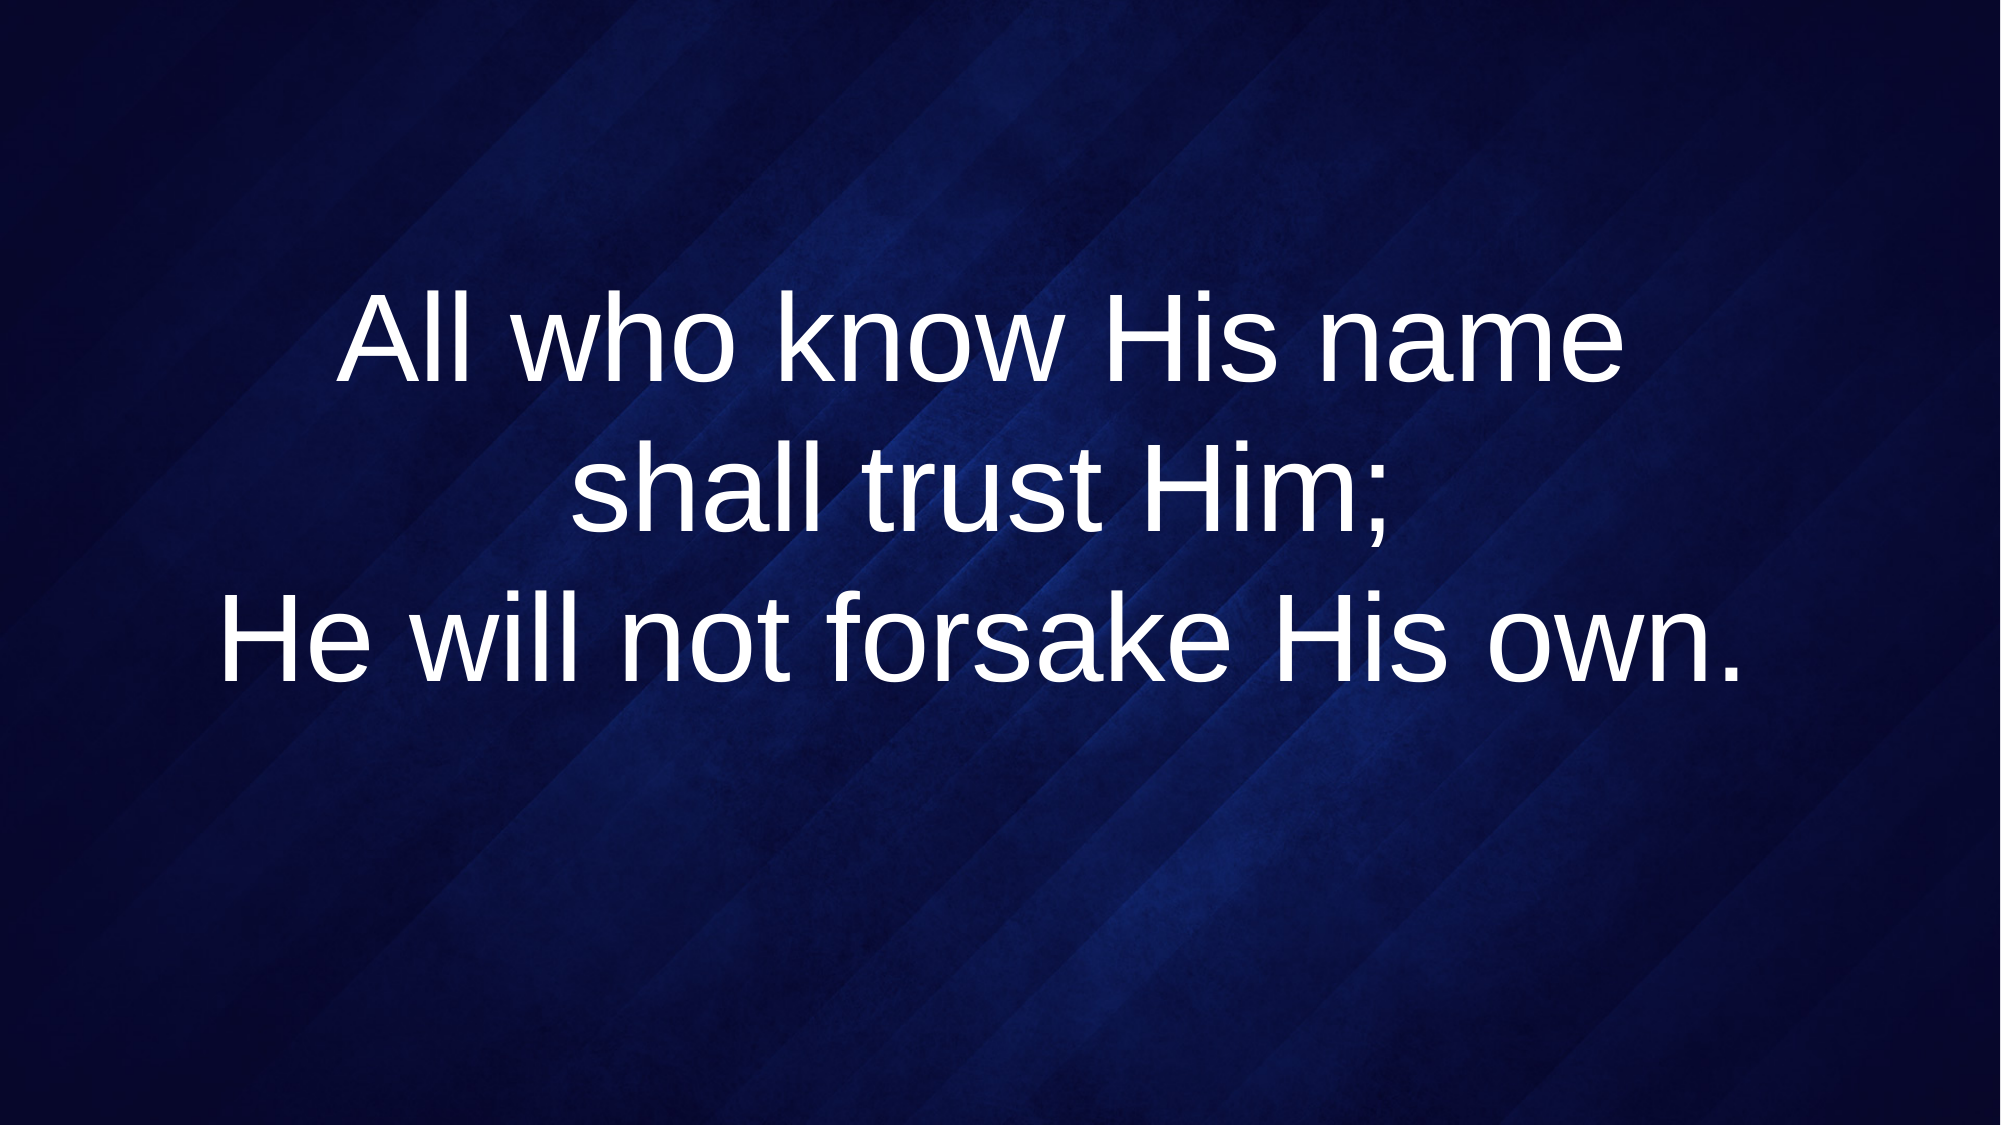

# All who know His name shall trust Him; He will not forsake His own.